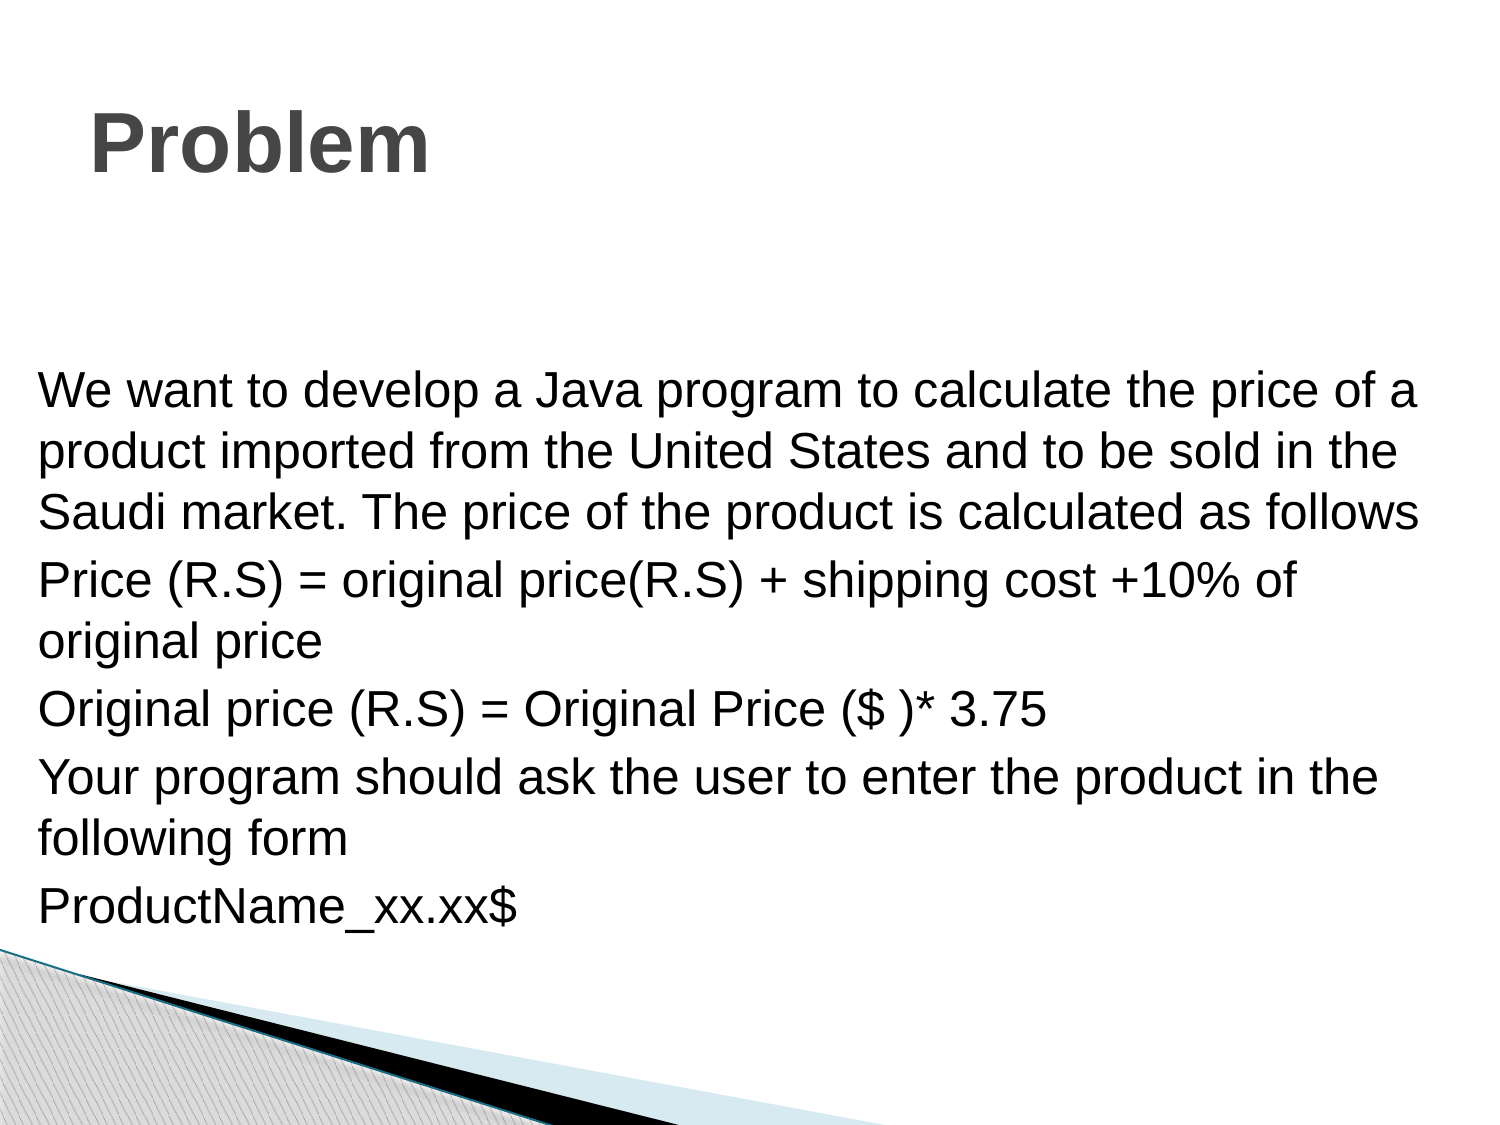

# Problem
We want to develop a Java program to calculate the price of a product imported from the United States and to be sold in the Saudi market. The price of the product is calculated as follows
Price (R.S) = original price(R.S) + shipping cost +10% of original price
Original price (R.S) = Original Price ($ )* 3.75
Your program should ask the user to enter the product in the following form
ProductName_xx.xx$